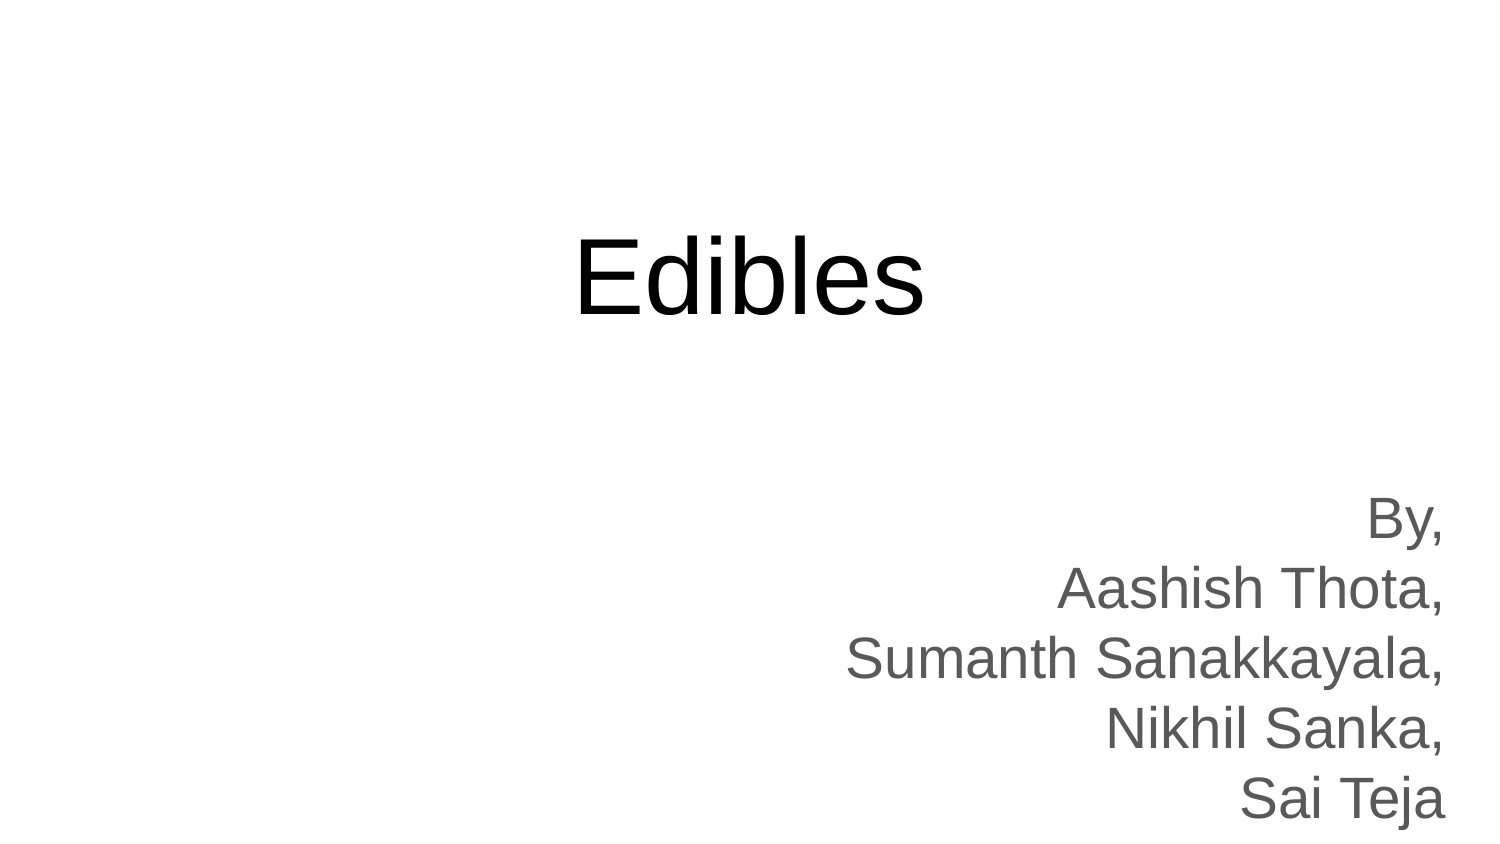

# Edibles
By,
Aashish Thota,
Sumanth Sanakkayala,
Nikhil Sanka,
Sai Teja